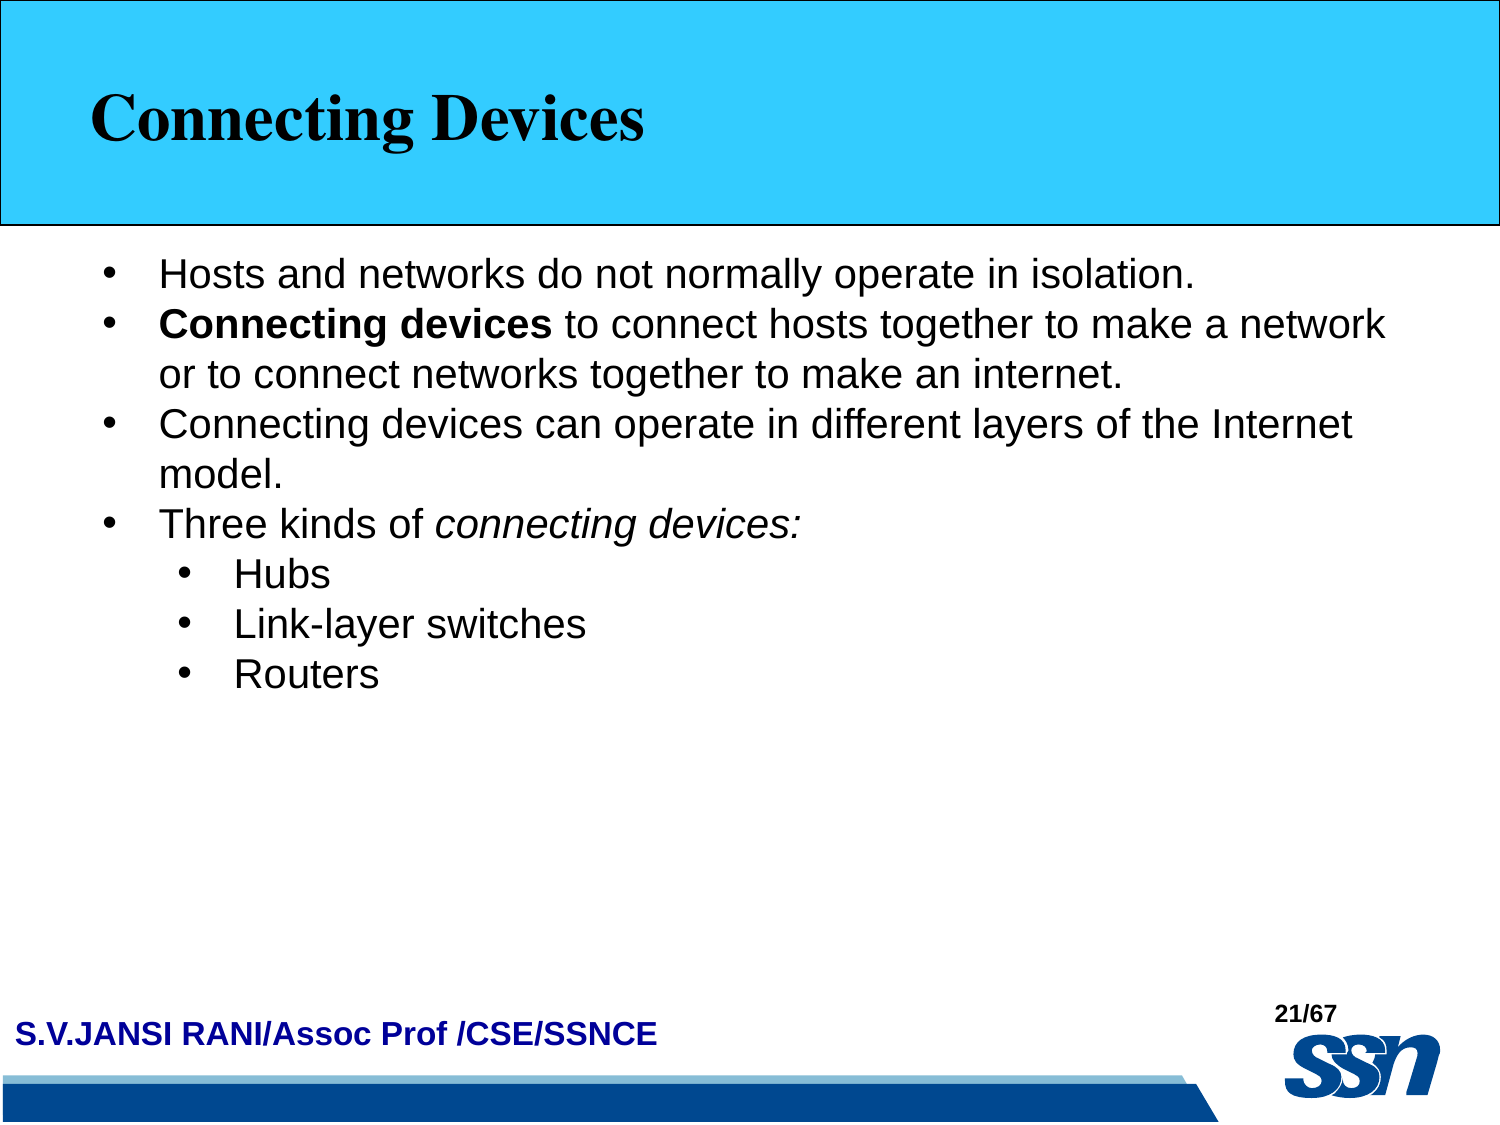

Connecting Devices

Hosts and networks do not normally operate in isolation.
Connecting devices to connect hosts together to make a network or to connect networks together to make an internet.
Connecting devices can operate in different layers of the Internet model.
Three kinds of connecting devices:
Hubs
Link-layer switches
Routers